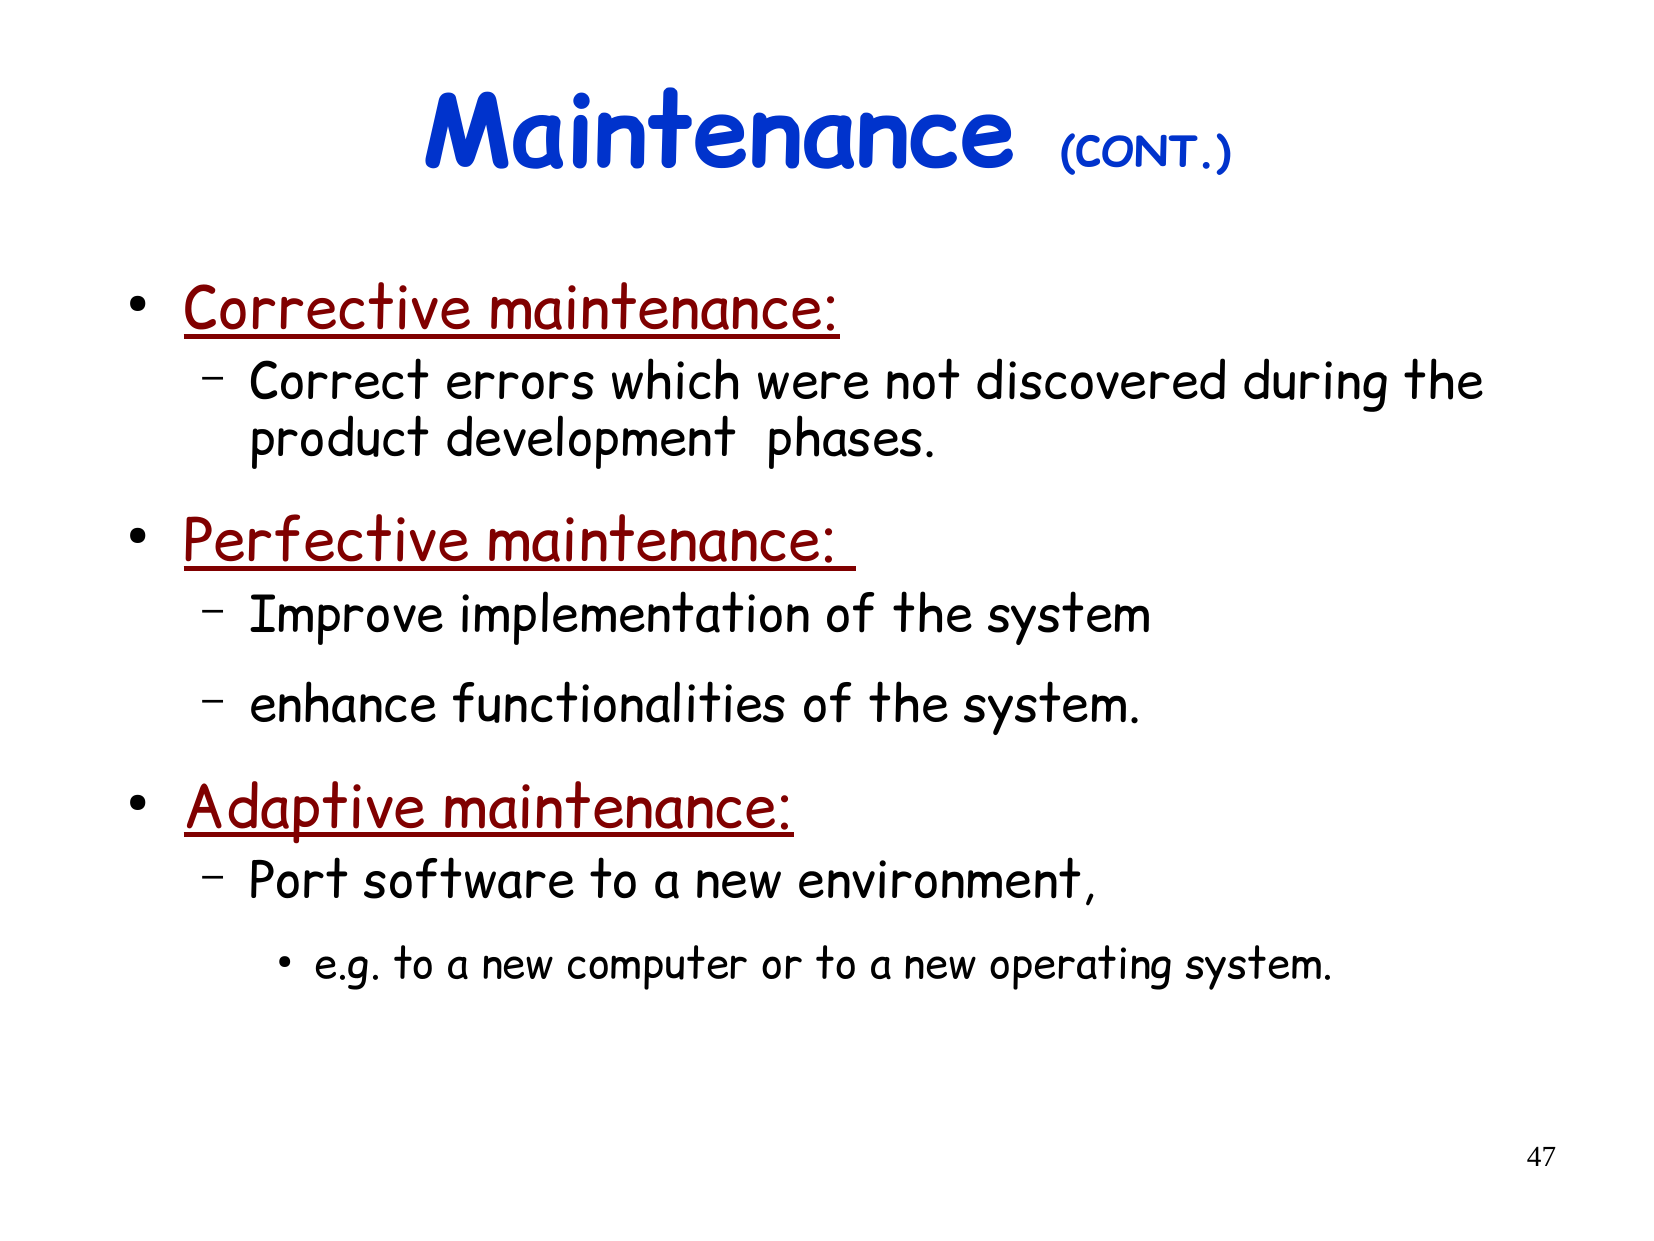

# Maintenance (CONT.)
Corrective maintenance:
Correct errors which were not discovered during the product development  phases.
Perfective maintenance:
Improve implementation of the system
enhance functionalities of the system.
Adaptive maintenance:
Port software to a new environment,
e.g. to a new computer or to a new operating system.